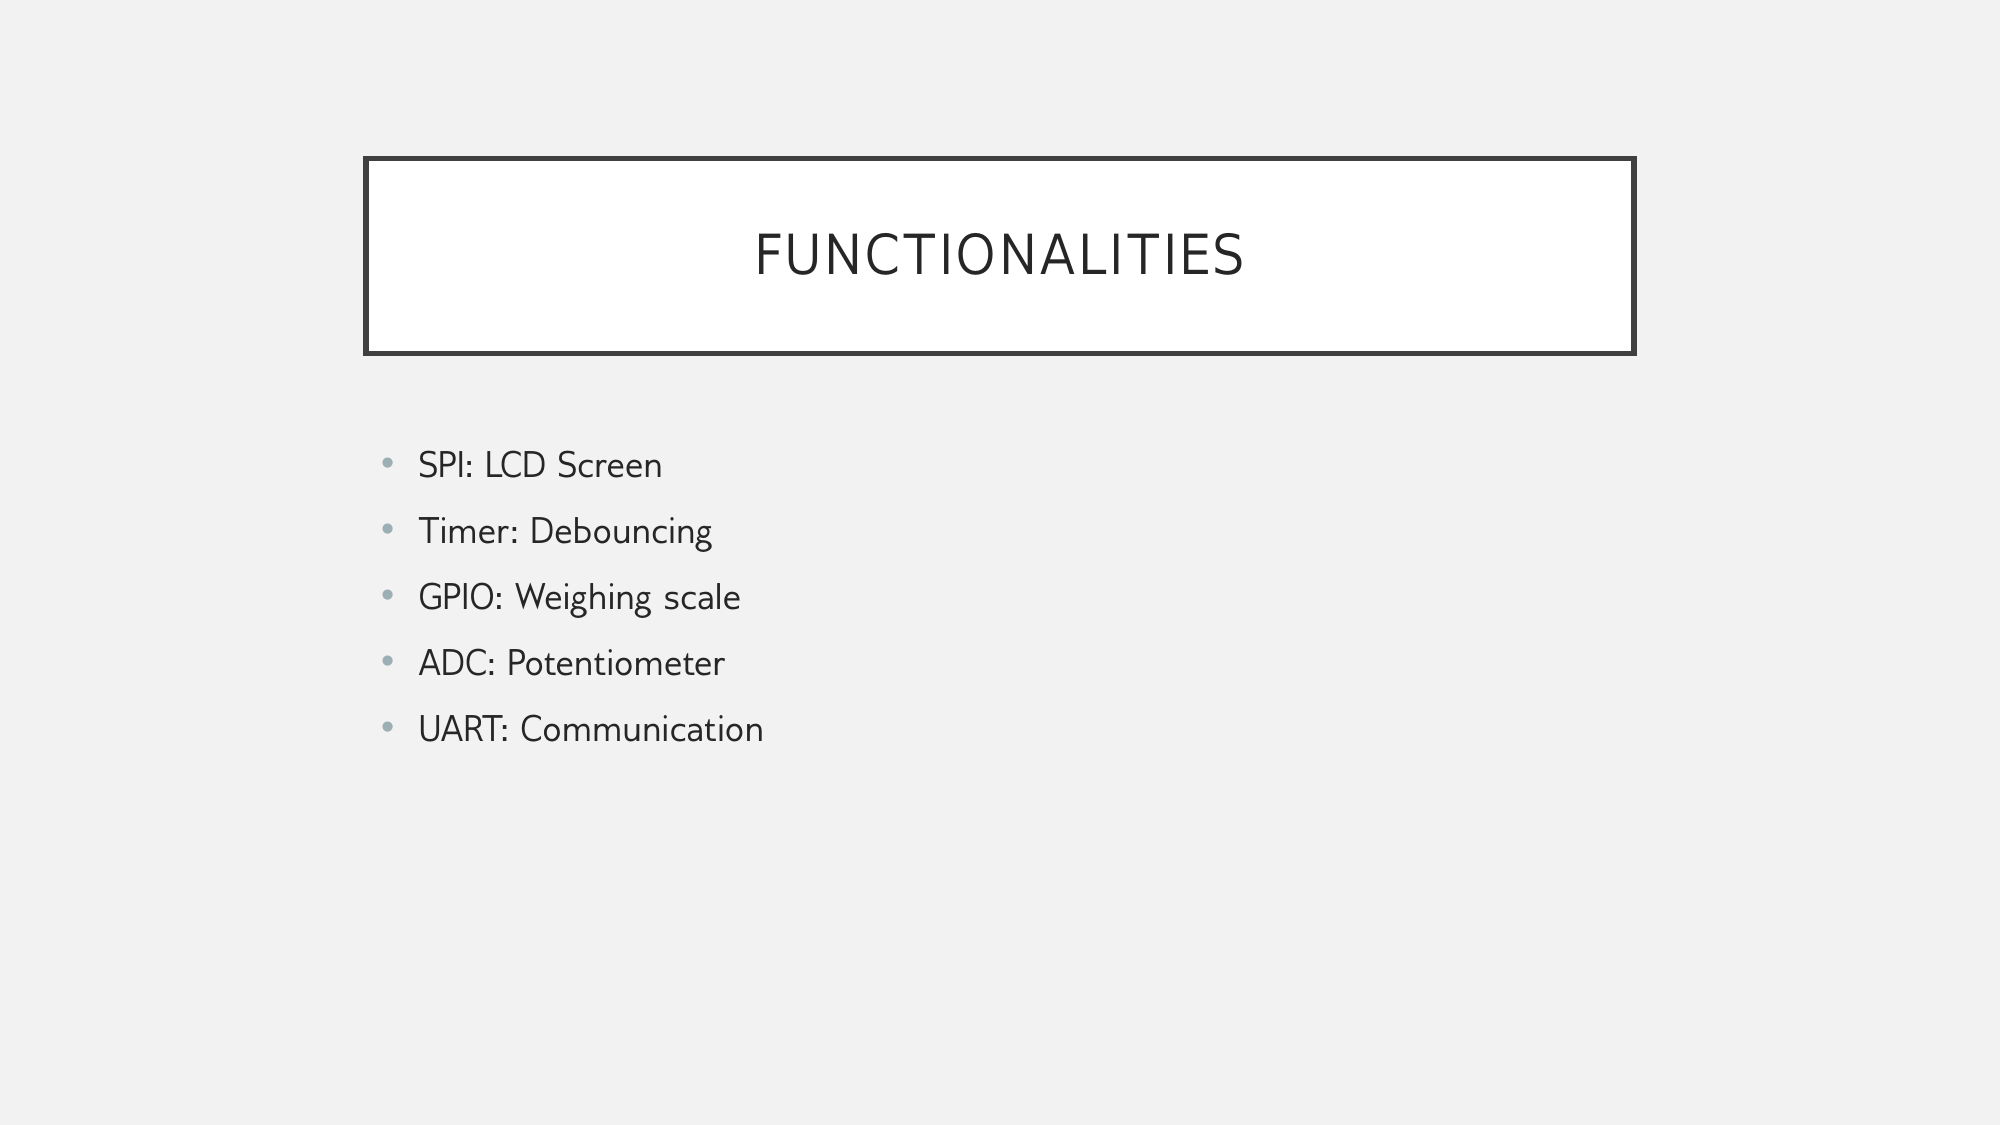

# Functionalities
SPI: LCD Screen
Timer: Debouncing
GPIO: Weighing scale
ADC: Potentiometer
UART: Communication